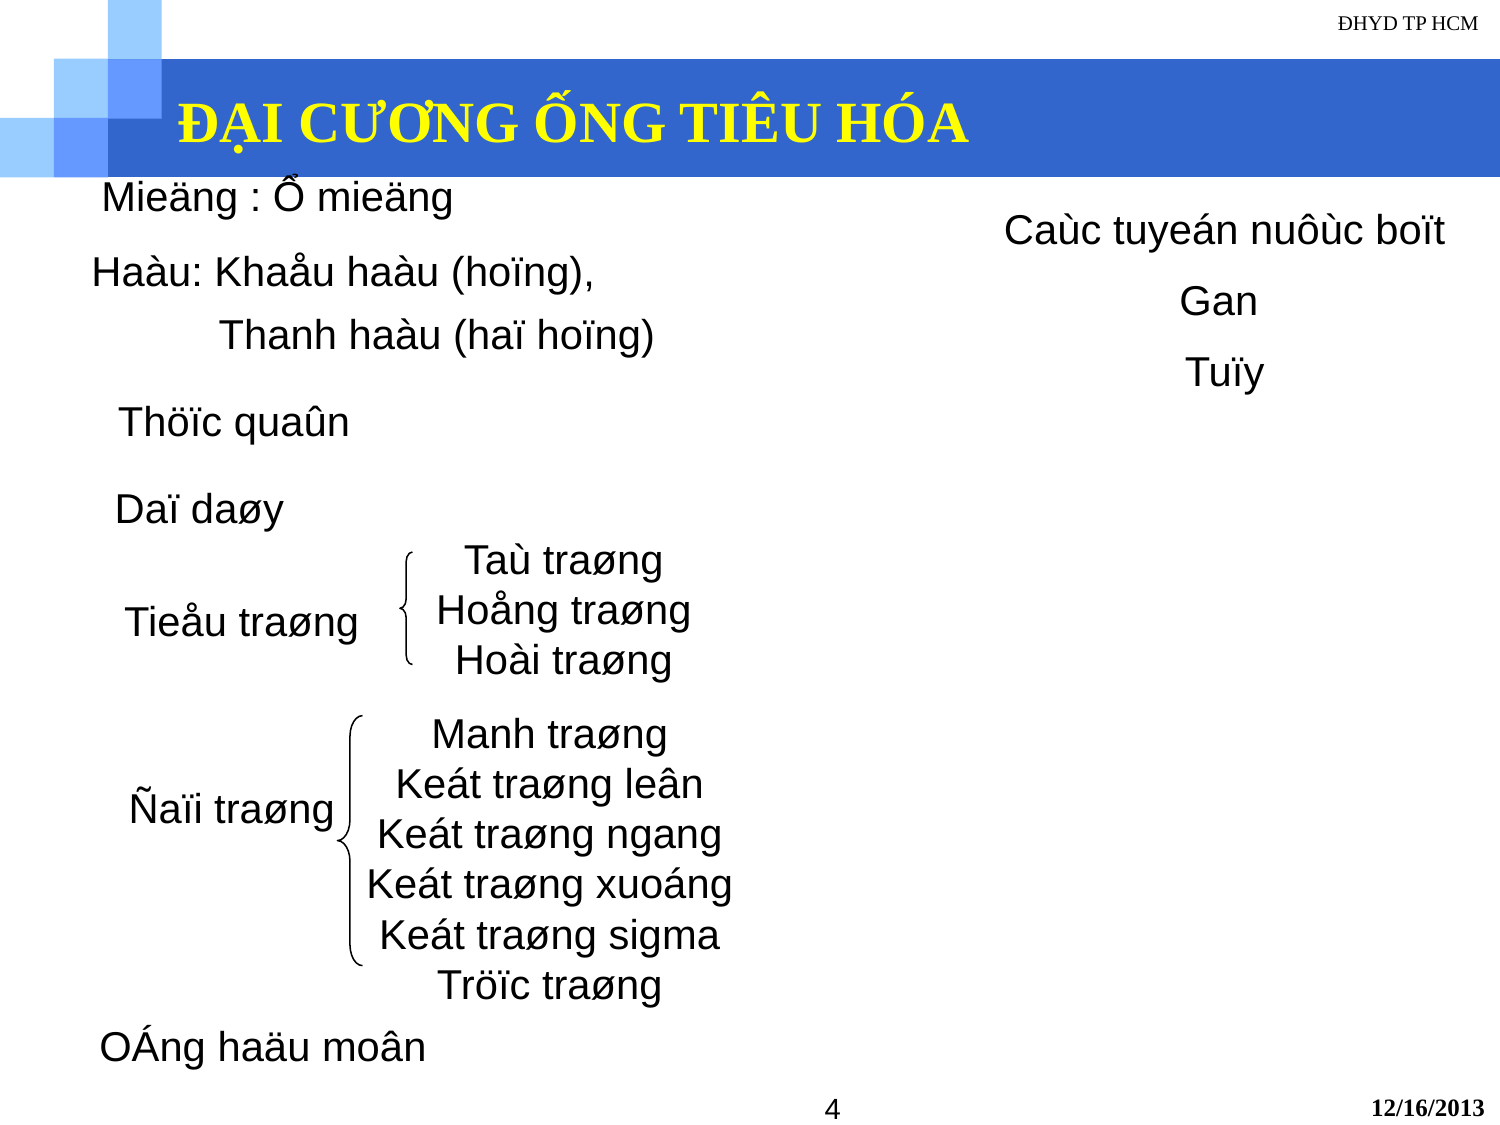

ĐHYD TP HCM
# ĐẠI CƯƠNG ỐNG TIÊU HÓA
Mieäng : Ổ mieäng
 	Caùc tuyeán nuôùc boït
	Gan
	Tuïy
Haàu: Khaåu haàu (hoïng),
Thanh haàu (haï hoïng)
Thöïc quaûn
Daï daøy
Taù traøng
Hoång traøng
Hoài traøng

Tieåu traøng
Manh traøng
Keát traøng leân
Keát traøng ngang
Keát traøng xuoáng
Keát traøng sigma
Tröïc traøng

Ñaïi traøng
OÁng haäu moân
4
12/16/2013